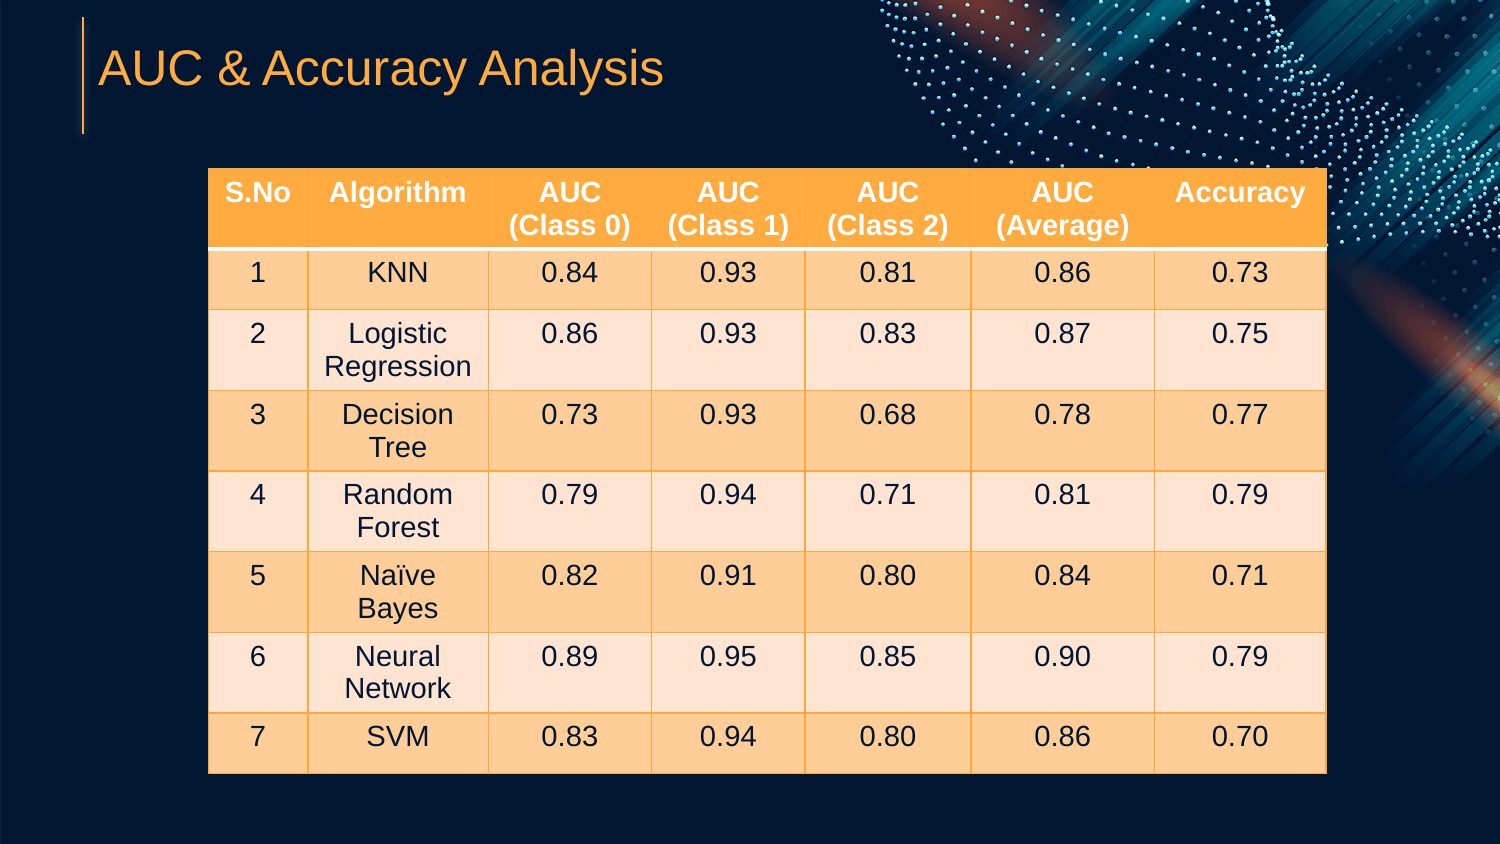

# AUC & Accuracy Analysis
| S.No | Algorithm | AUC (Class 0) | AUC (Class 1) | AUC (Class 2) | AUC (Average) | Accuracy |
| --- | --- | --- | --- | --- | --- | --- |
| 1 | KNN | 0.84 | 0.93 | 0.81 | 0.86 | 0.73 |
| 2 | Logistic Regression | 0.86 | 0.93 | 0.83 | 0.87 | 0.75 |
| 3 | Decision Tree | 0.73 | 0.93 | 0.68 | 0.78 | 0.77 |
| 4 | Random Forest | 0.79 | 0.94 | 0.71 | 0.81 | 0.79 |
| 5 | Naïve Bayes | 0.82 | 0.91 | 0.80 | 0.84 | 0.71 |
| 6 | Neural Network | 0.89 | 0.95 | 0.85 | 0.90 | 0.79 |
| 7 | SVM | 0.83 | 0.94 | 0.80 | 0.86 | 0.70 |